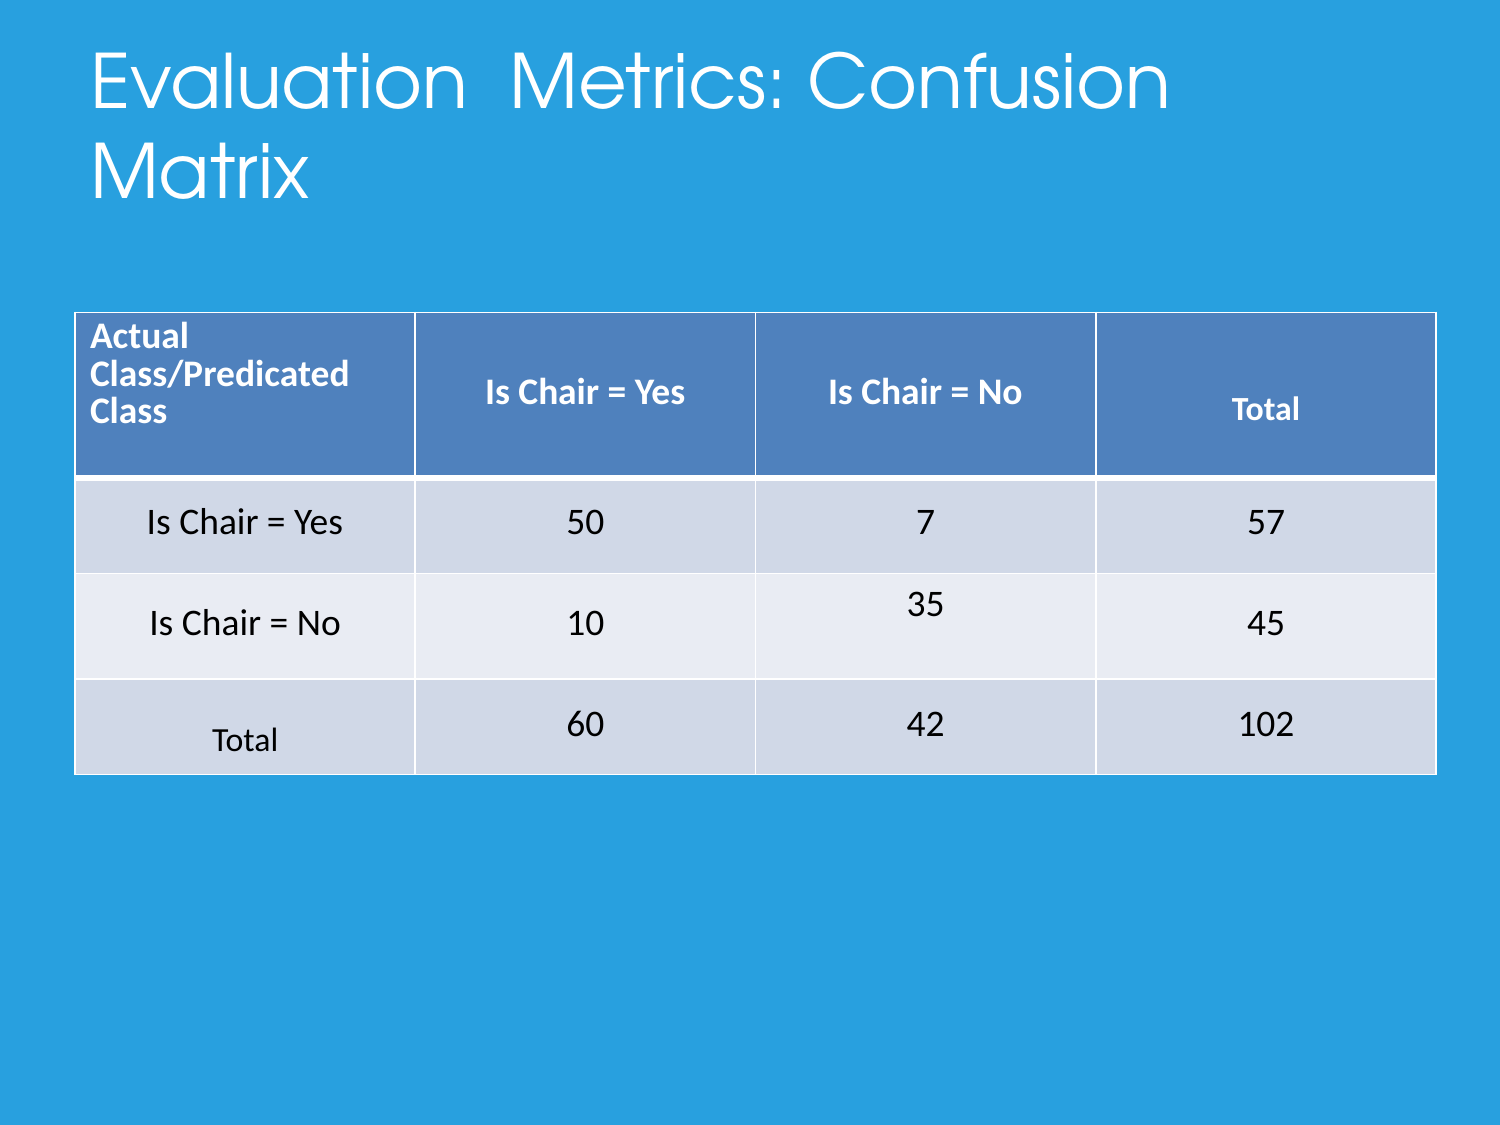

Evaluation  Metrics: Confusion Matrix
| Actual Class/Predicated Class | Is Chair = Yes | Is Chair = No | Total |
| --- | --- | --- | --- |
| Is Chair = Yes | 50 | 7 | 57 |
| Is Chair = No | 10 | 35 | 45 |
| Total | 60 | 42 | 102 |